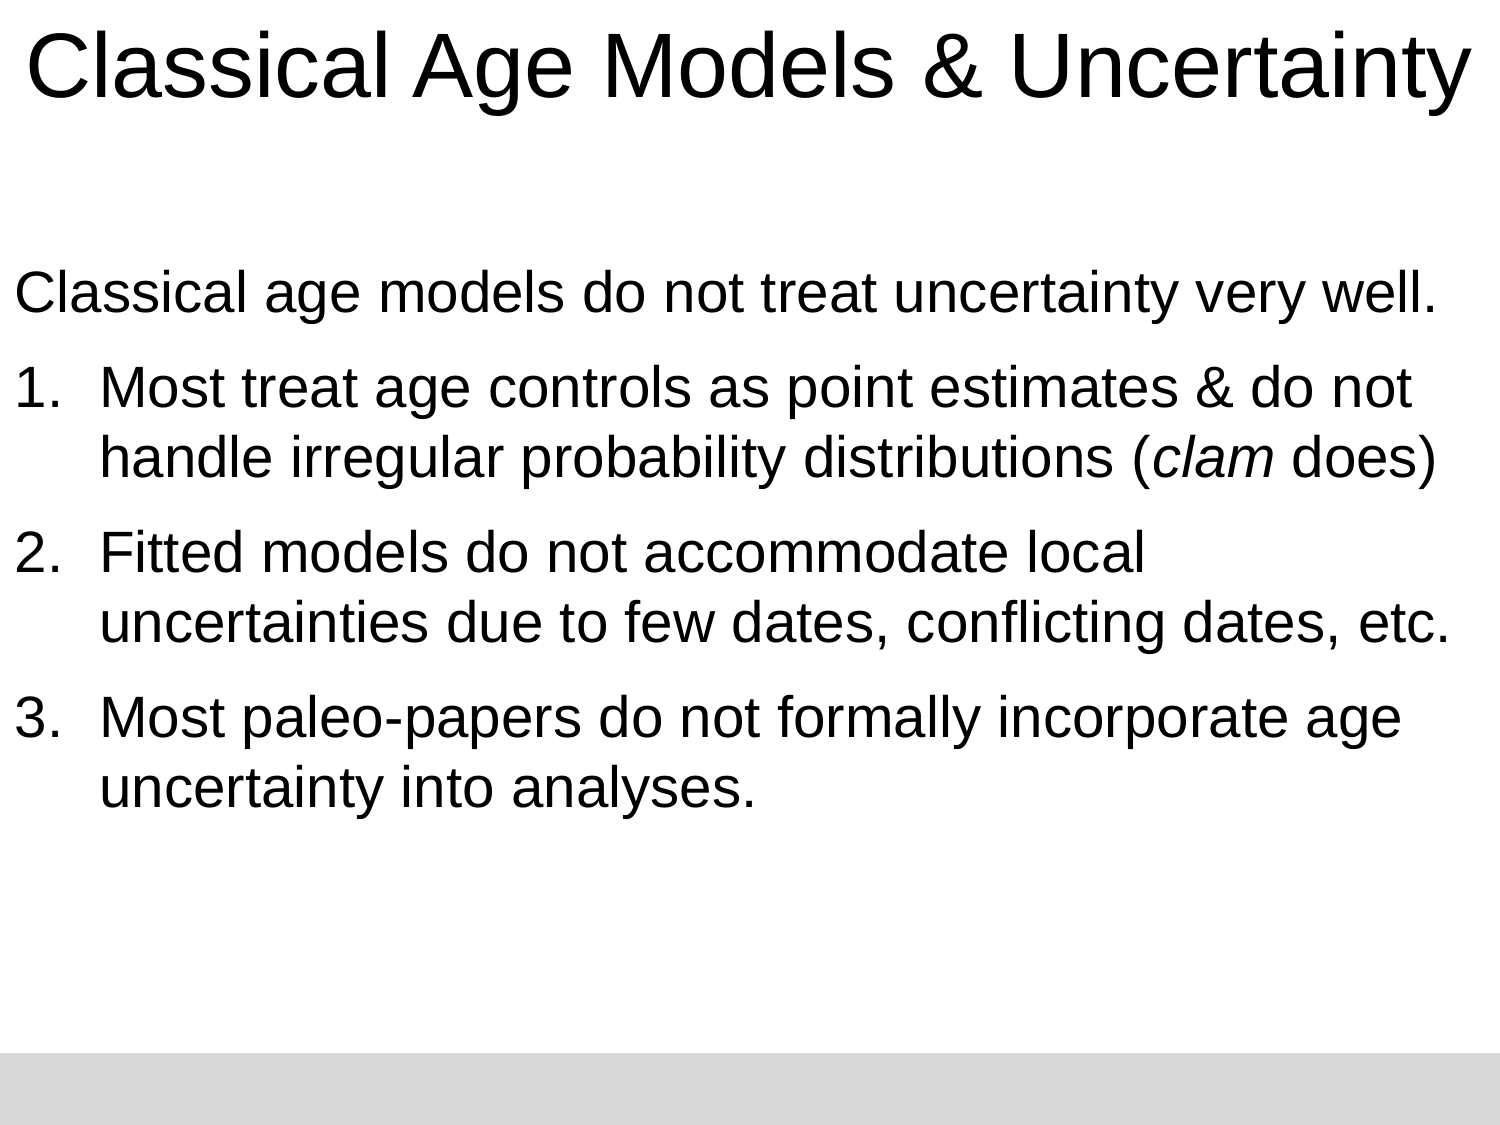

# Classical Age Models & Uncertainty
Classical age models do not treat uncertainty very well.
Most treat age controls as point estimates & do not handle irregular probability distributions (clam does)
Fitted models do not accommodate local uncertainties due to few dates, conflicting dates, etc.
Most paleo-papers do not formally incorporate age uncertainty into analyses.